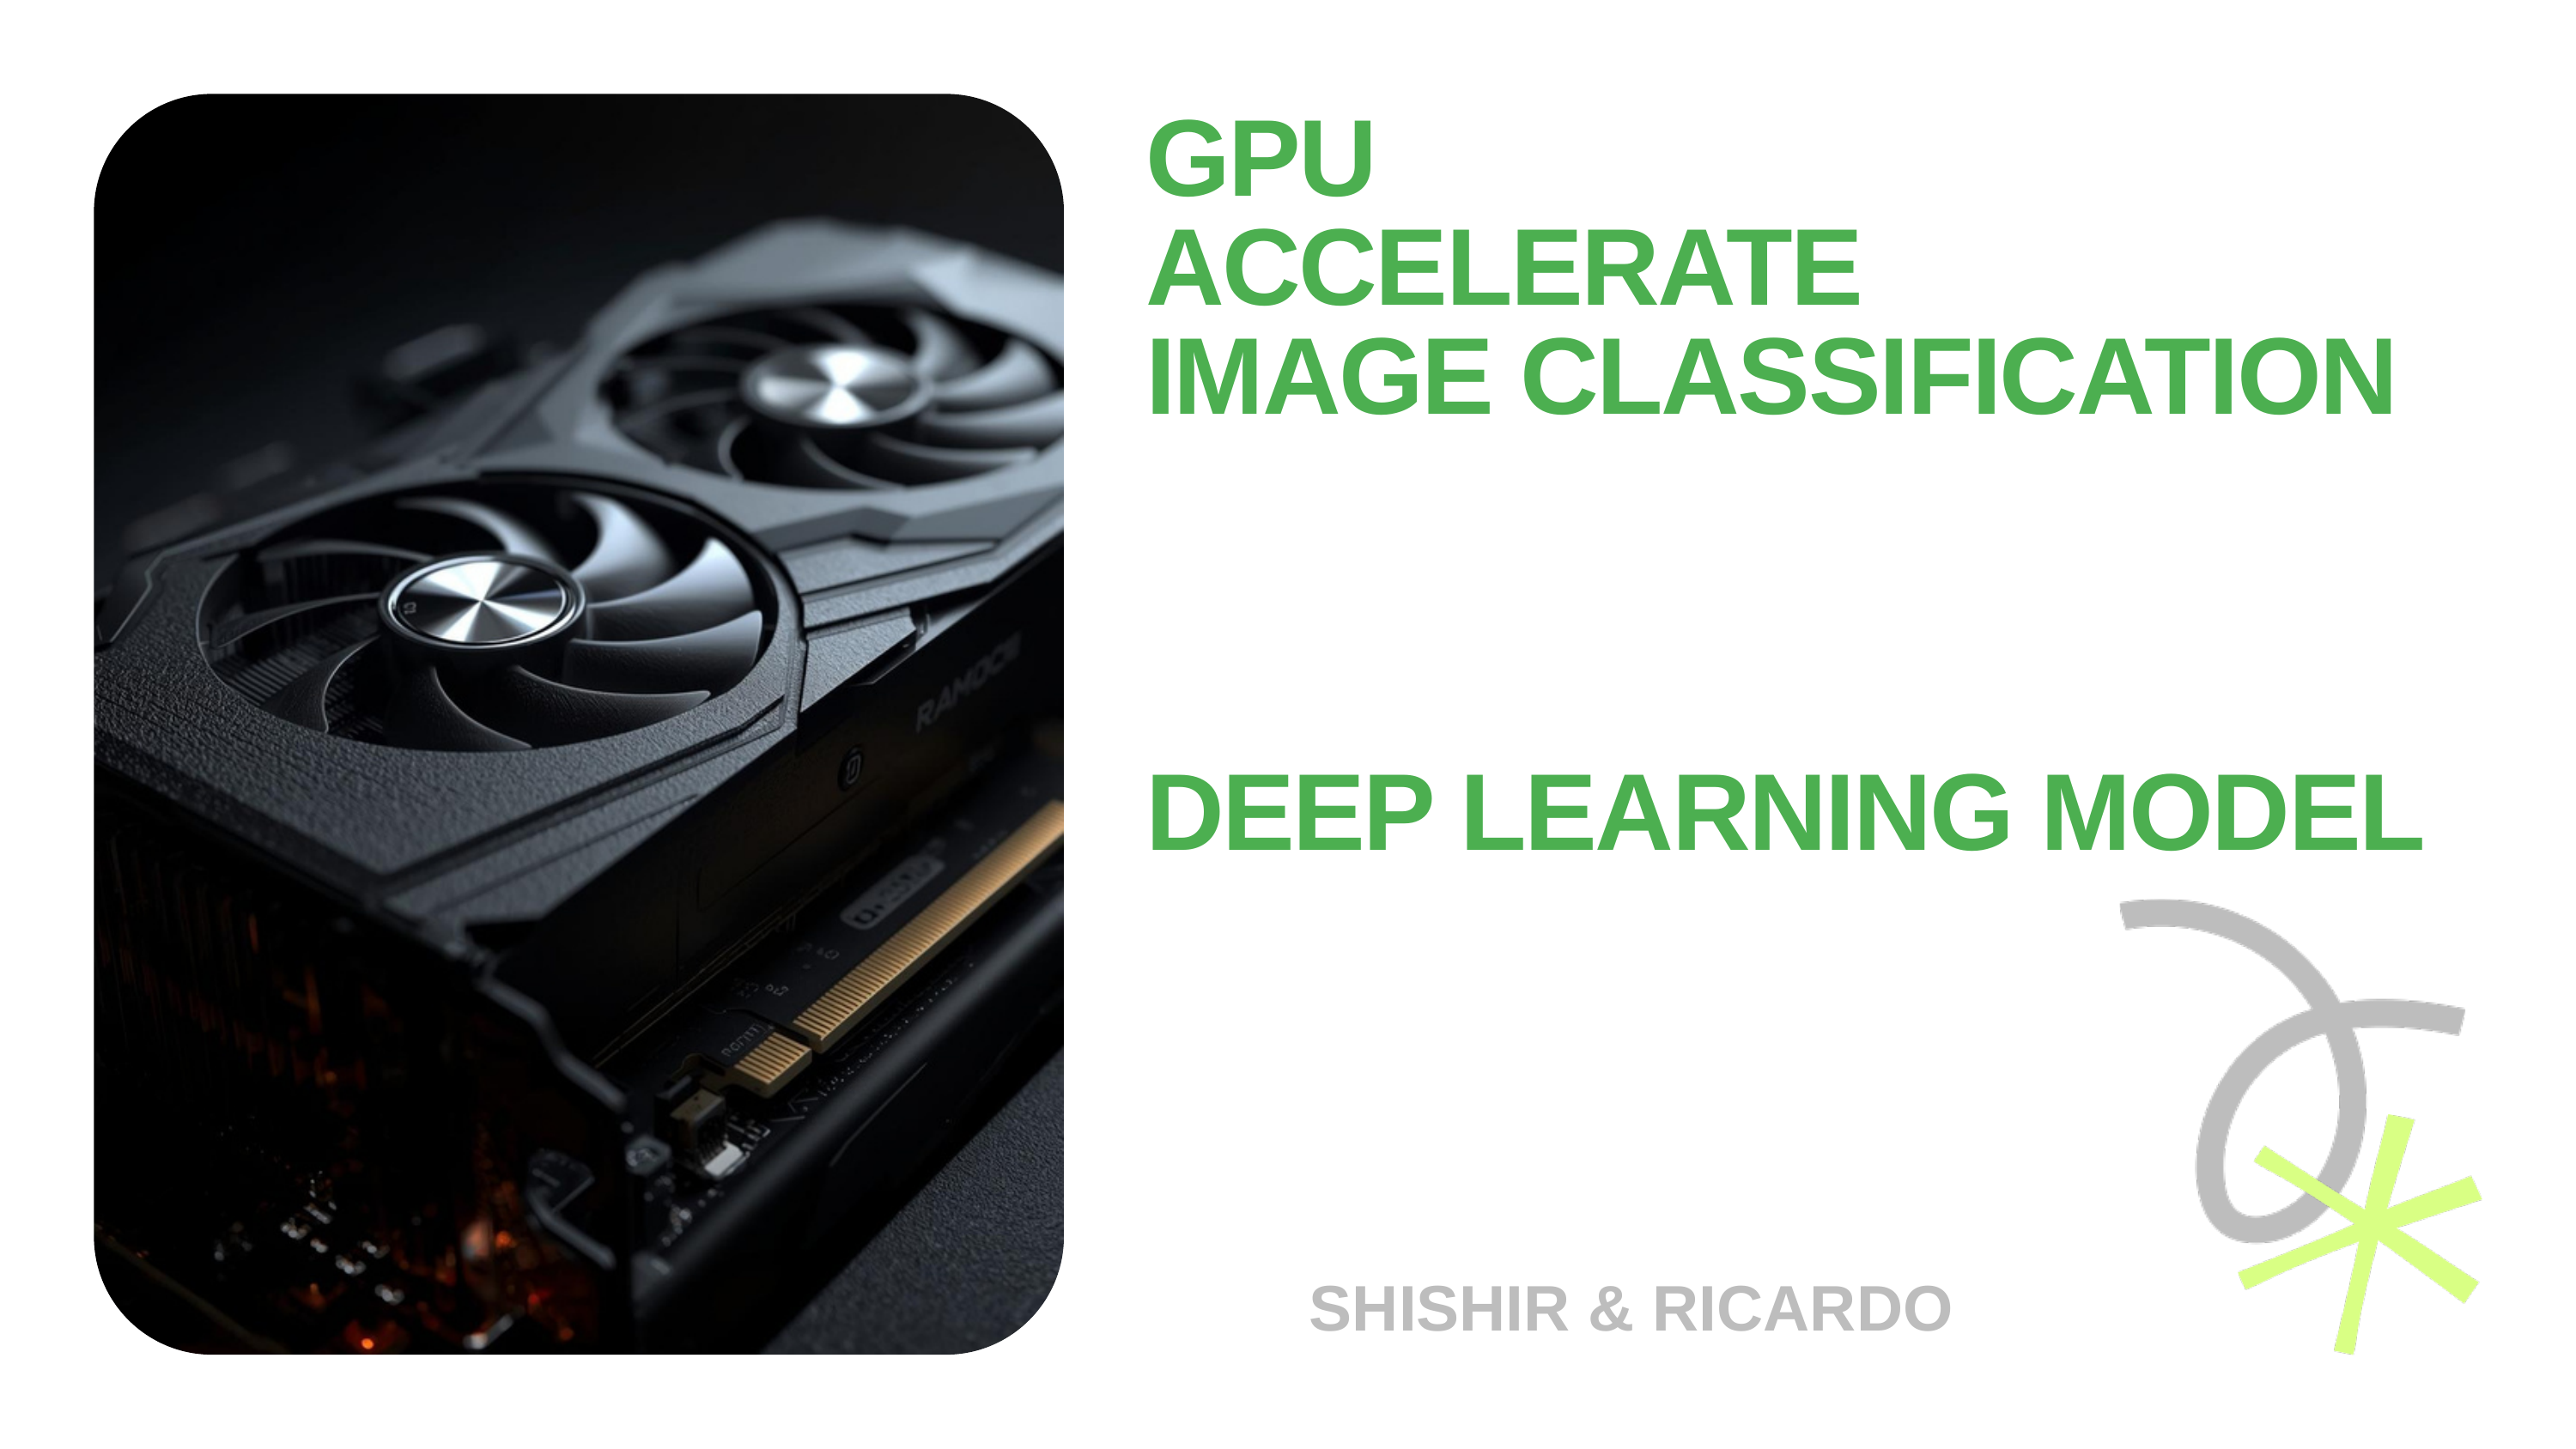

GPU
ACCELERATE
IMAGE CLASSIFICATION

DEEP LEARNING MODEL

SHISHIR & RICARDO